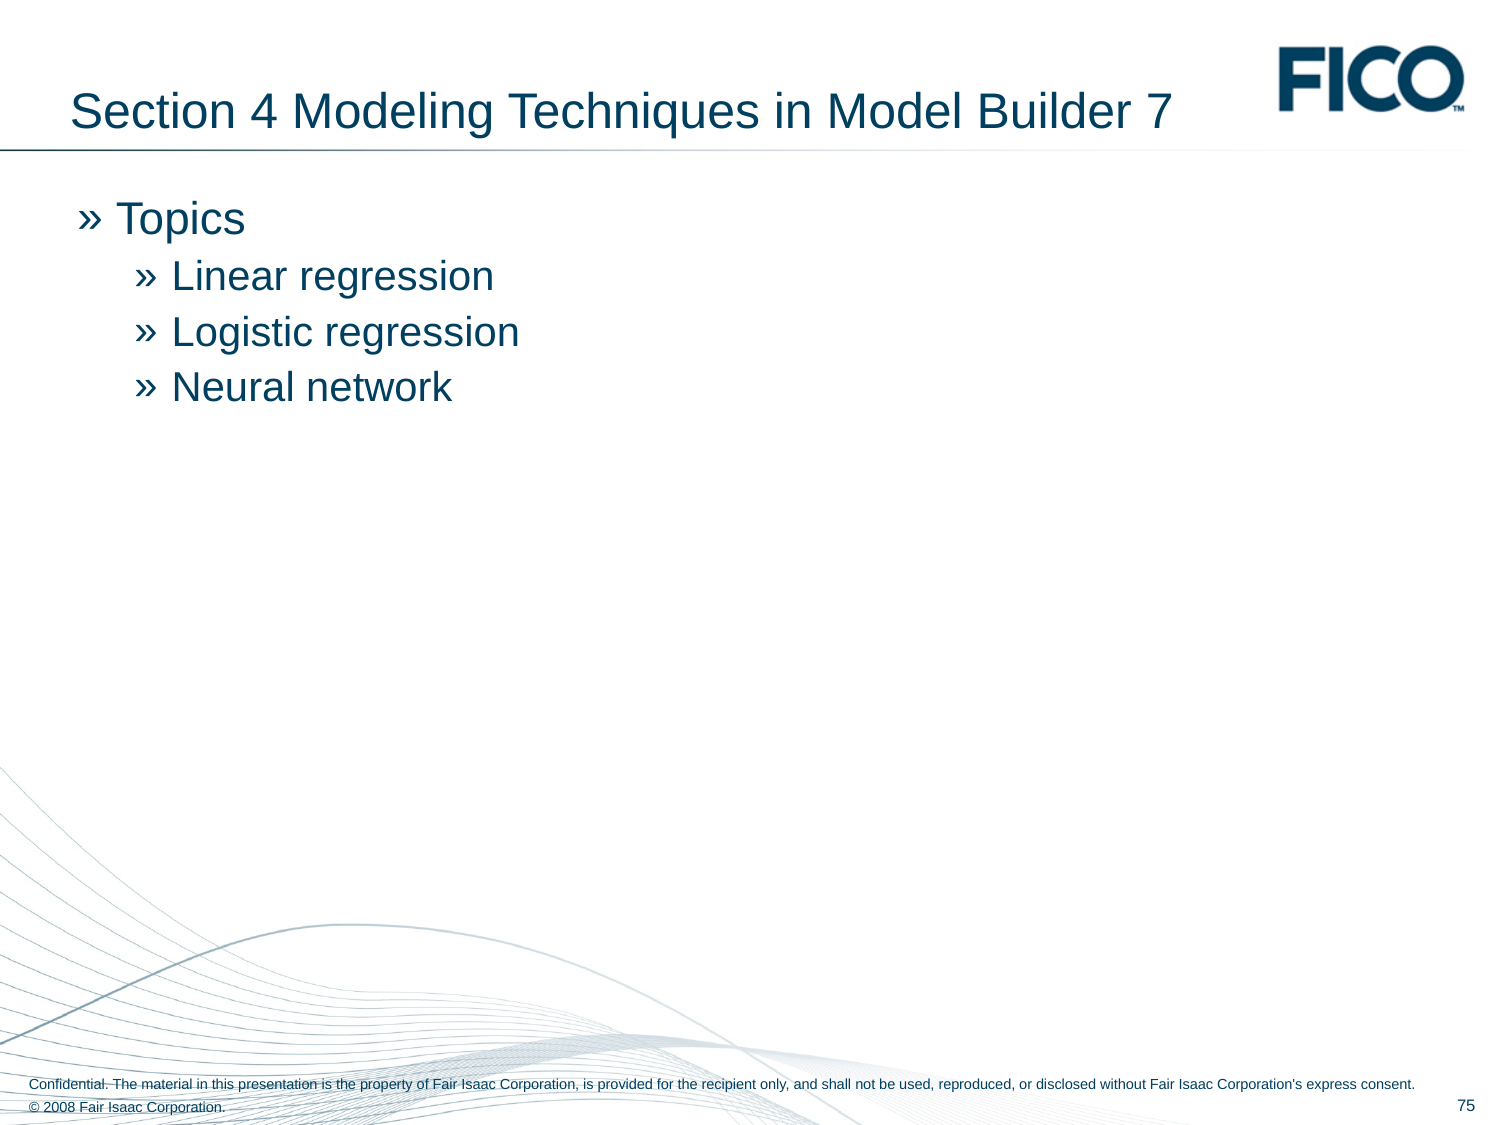

# Section 4 Modeling Techniques in Model Builder 7
Topics
Linear regression
Logistic regression
Neural network